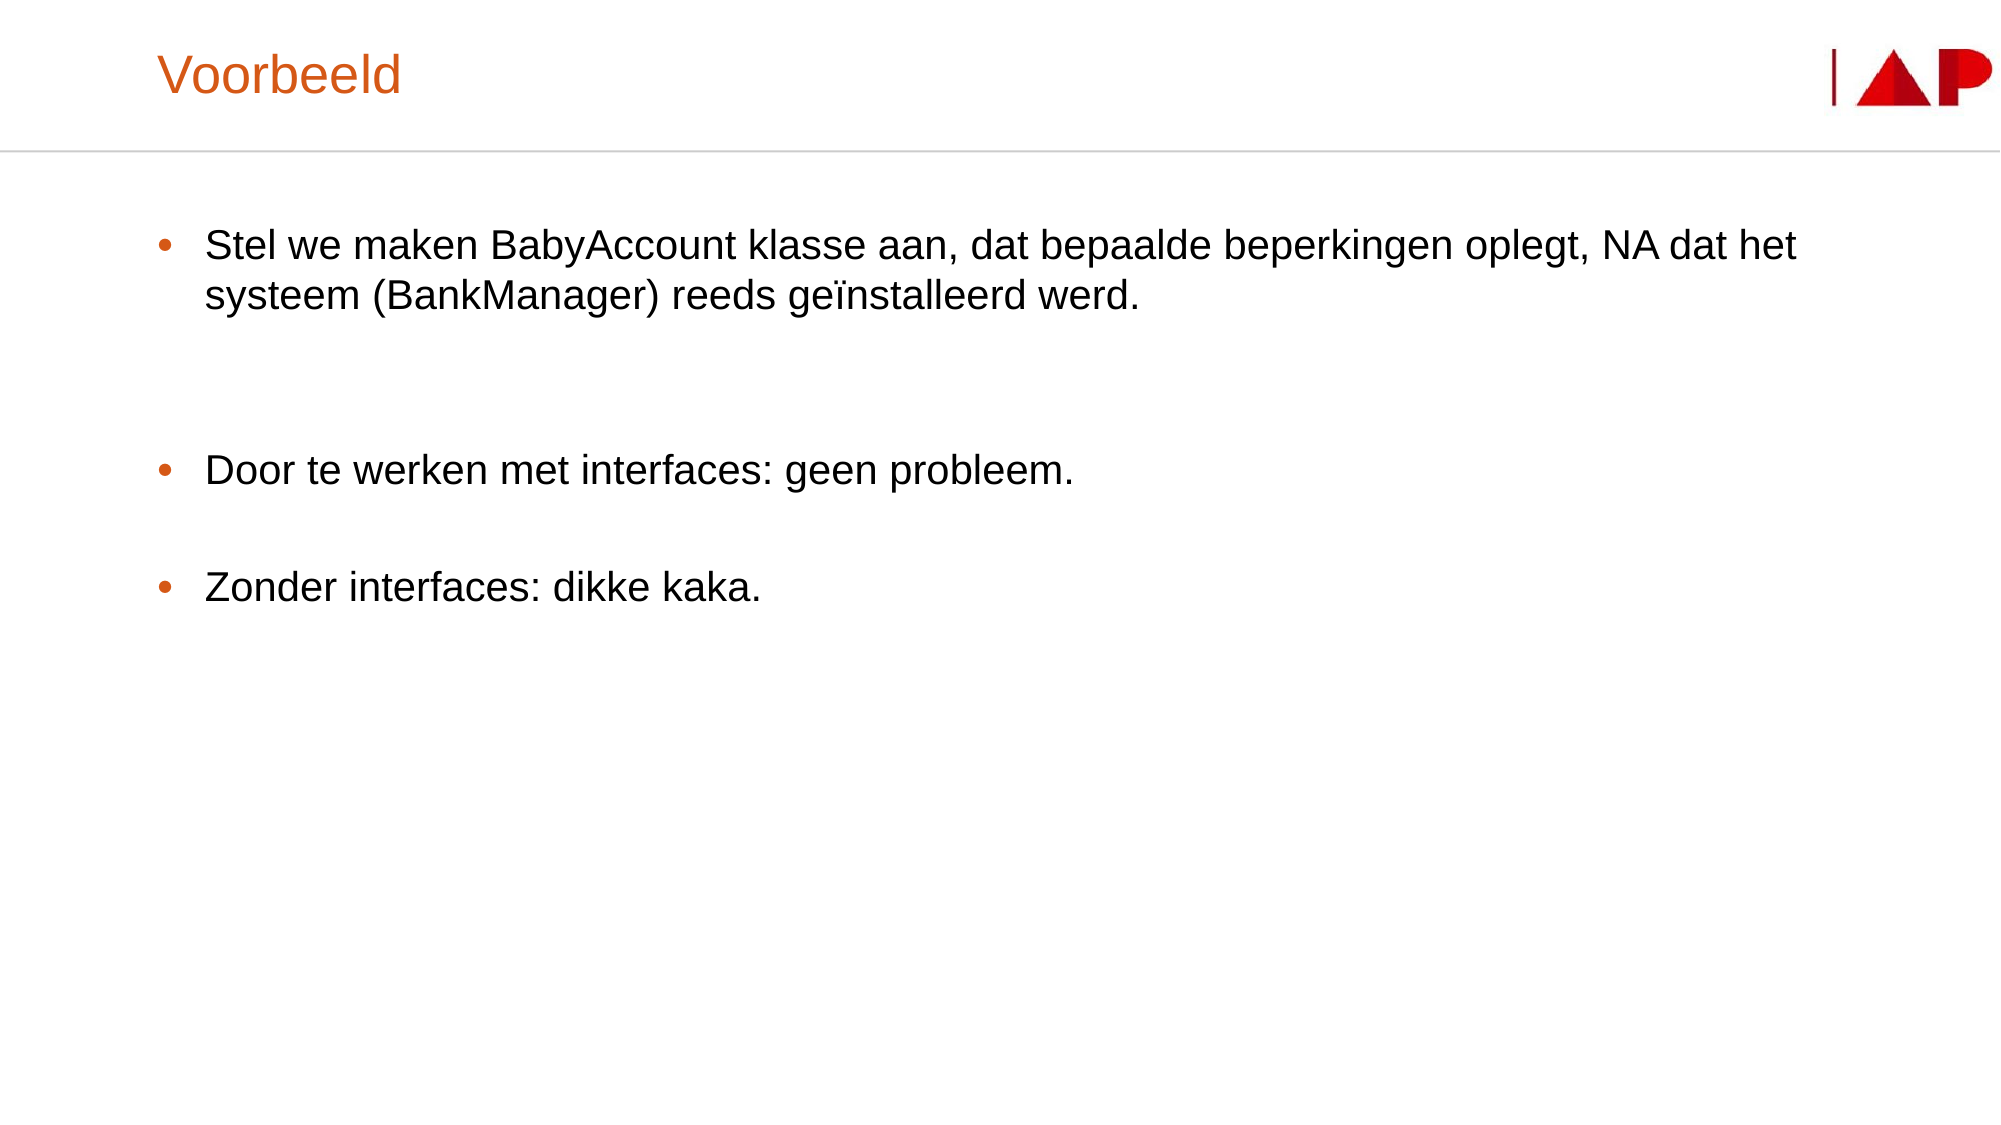

# Voorbeeld
Stel we maken BabyAccount klasse aan, dat bepaalde beperkingen oplegt, NA dat het systeem (BankManager) reeds geïnstalleerd werd.

Door te werken met interfaces: geen probleem.

Zonder interfaces: dikke kaka.